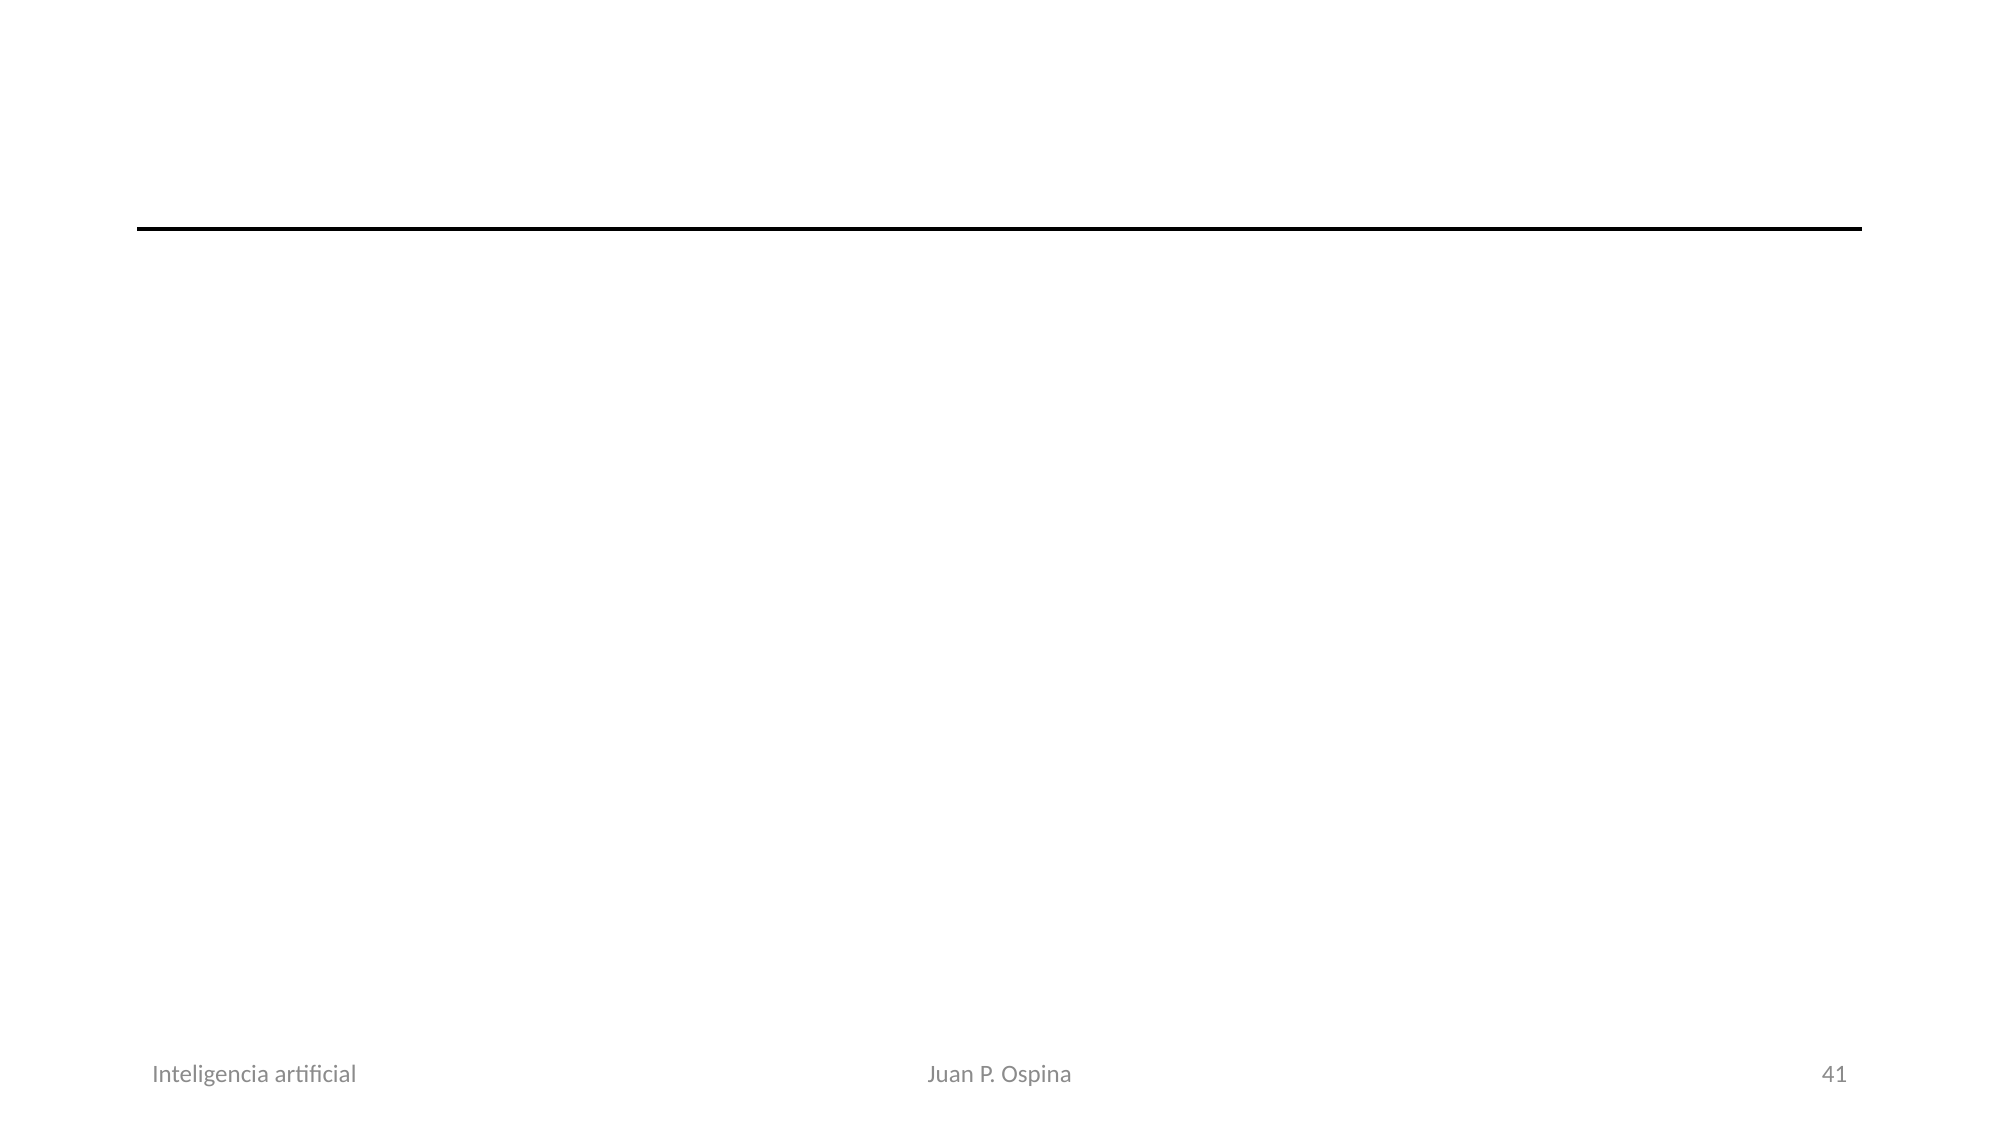

#

Inteligencia artificial
Juan P. Ospina
41